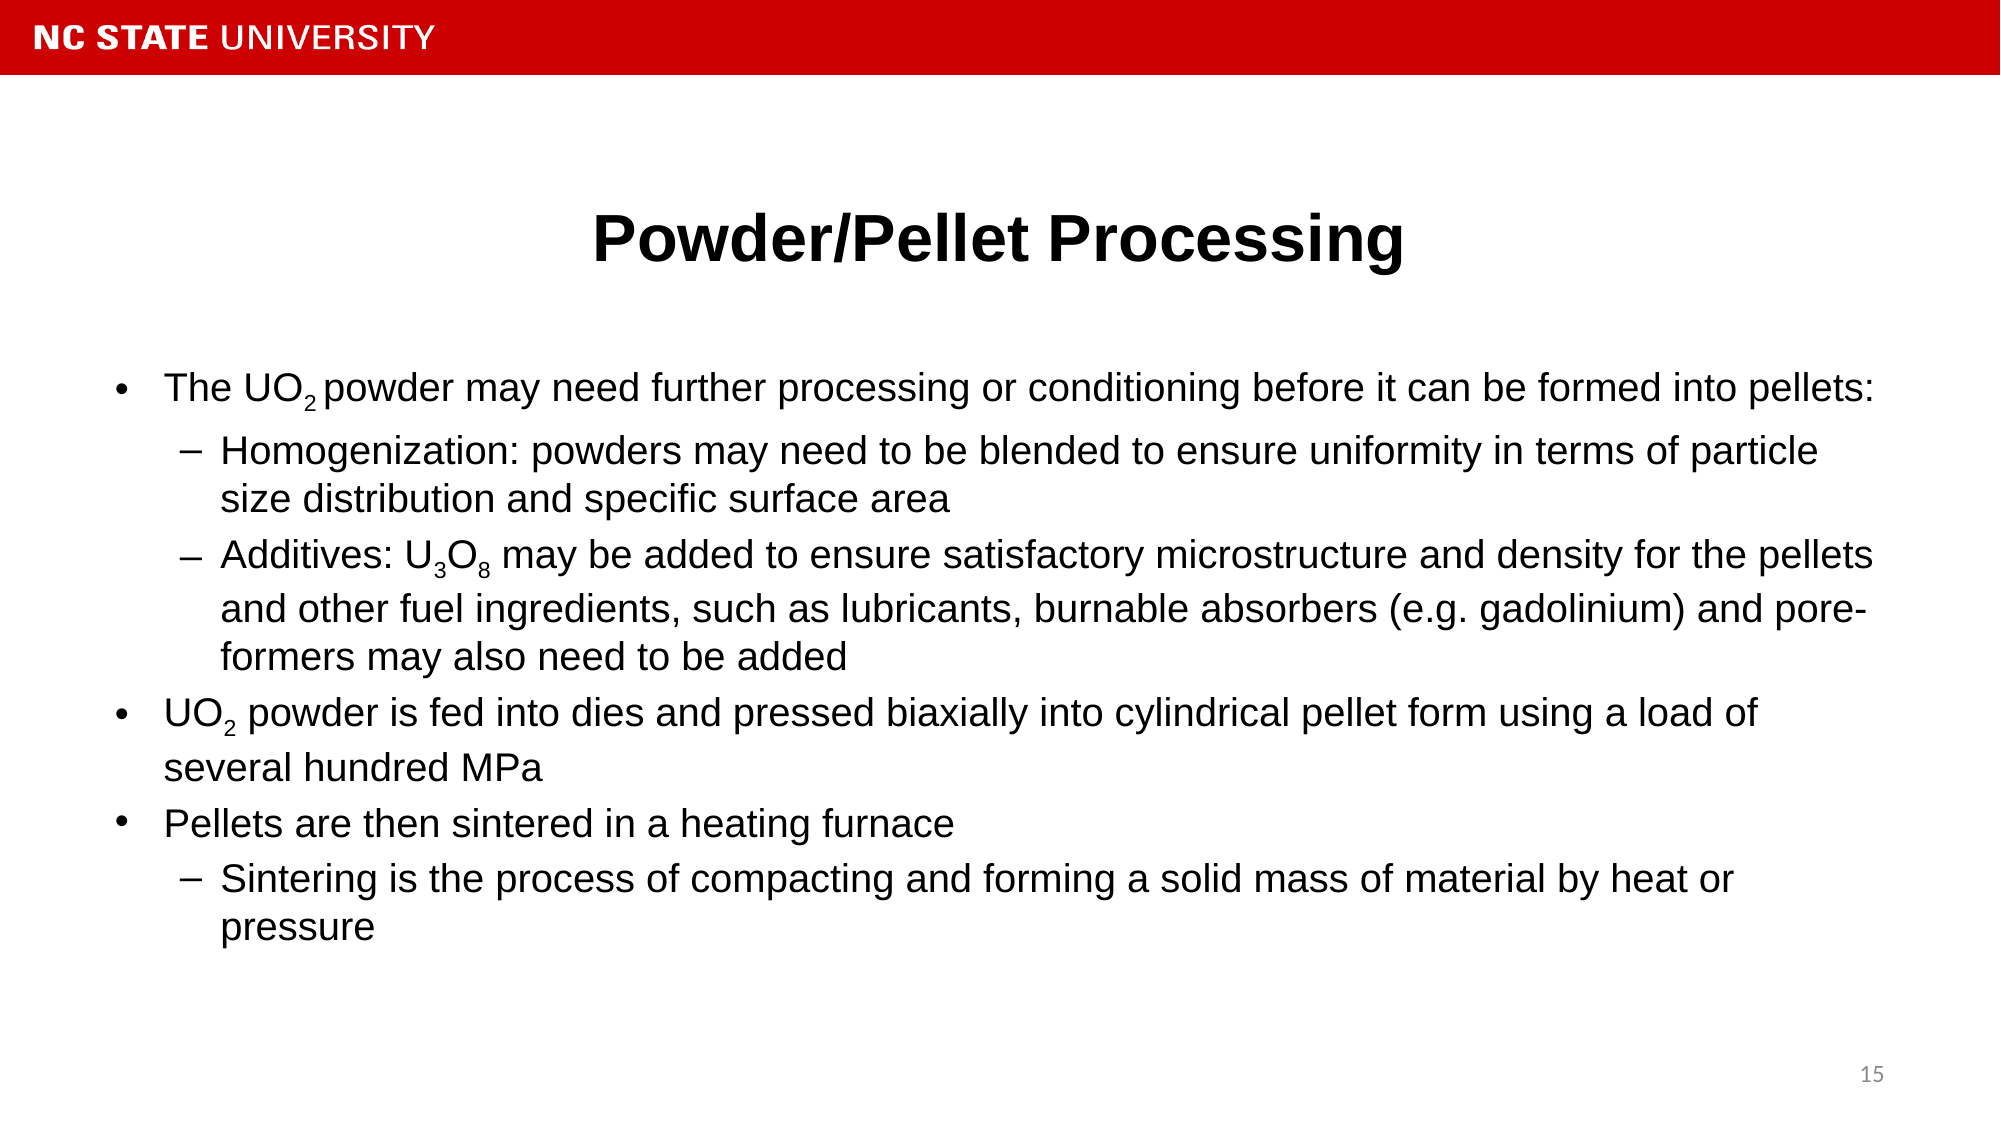

# Powder/Pellet Processing
The UO2 powder may need further processing or conditioning before it can be formed into pellets:
Homogenization: powders may need to be blended to ensure uniformity in terms of particle size distribution and specific surface area
Additives: U3O8 may be added to ensure satisfactory microstructure and density for the pellets and other fuel ingredients, such as lubricants, burnable absorbers (e.g. gadolinium) and pore-formers may also need to be added
UO2 powder is fed into dies and pressed biaxially into cylindrical pellet form using a load of several hundred MPa
Pellets are then sintered in a heating furnace
Sintering is the process of compacting and forming a solid mass of material by heat or pressure

15